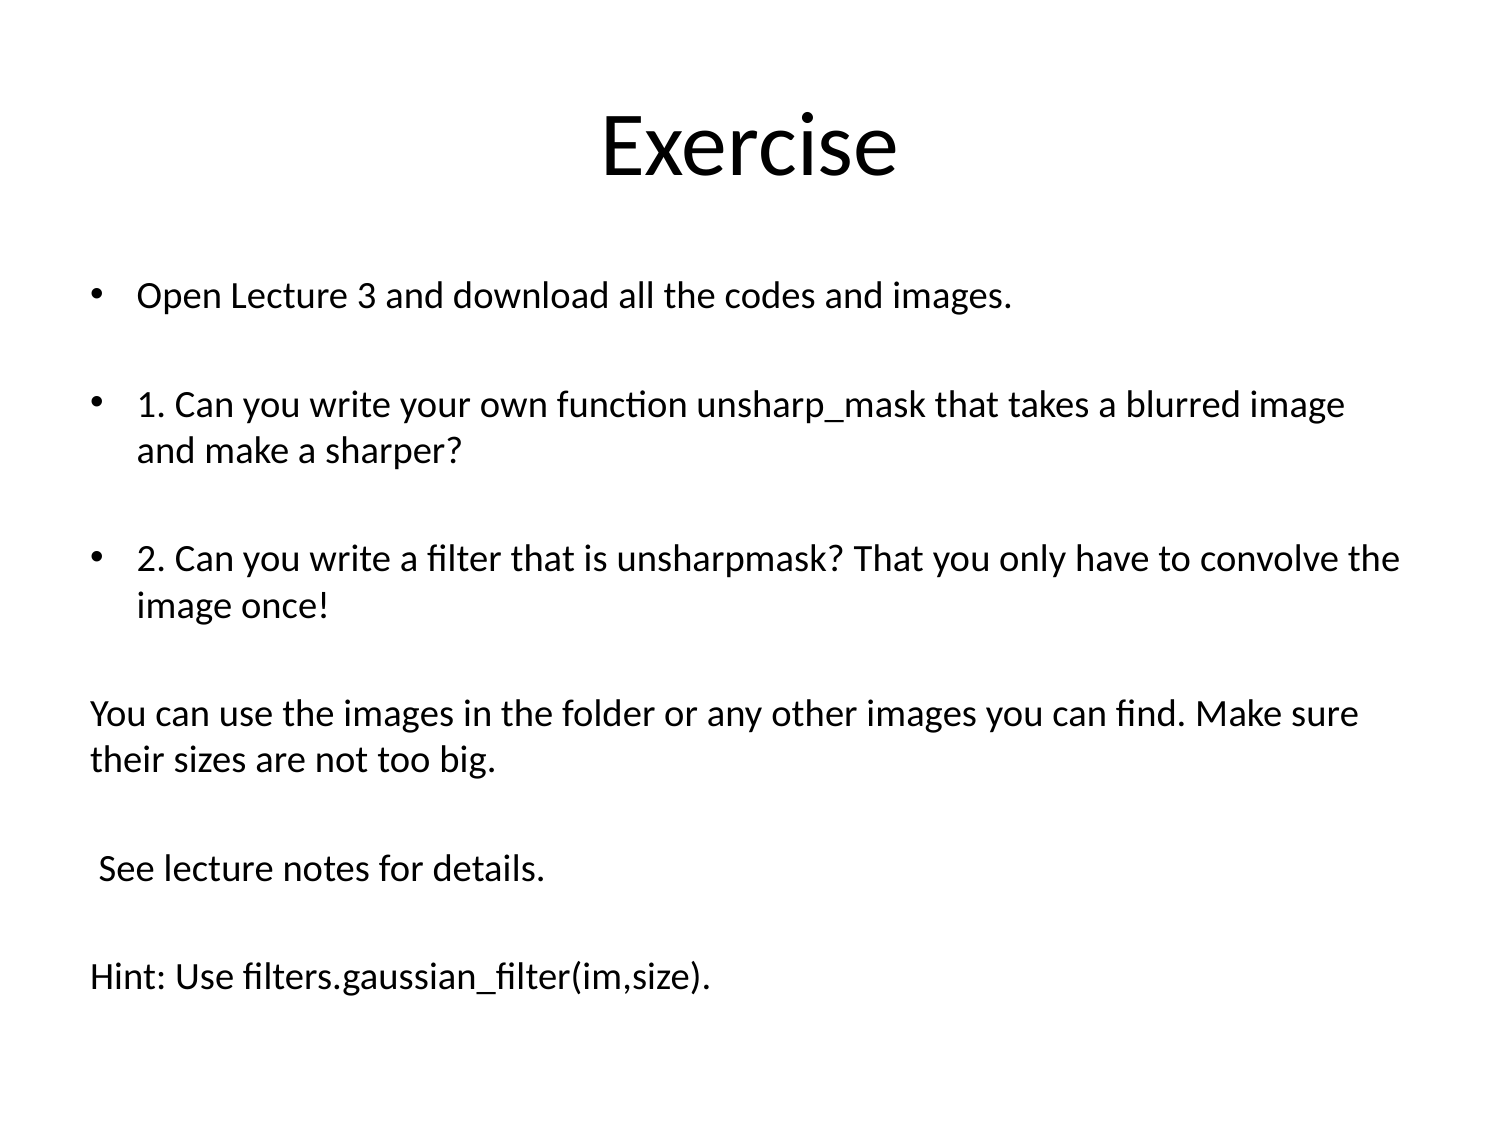

# Exercise
Open Lecture 3 and download all the codes and images.

1. Can you write your own function unsharp_mask that takes a blurred image and make a sharper?

2. Can you write a filter that is unsharpmask? That you only have to convolve the image once!

You can use the images in the folder or any other images you can find. Make sure their sizes are not too big.

 See lecture notes for details.

Hint: Use filters.gaussian_filter(im,size).